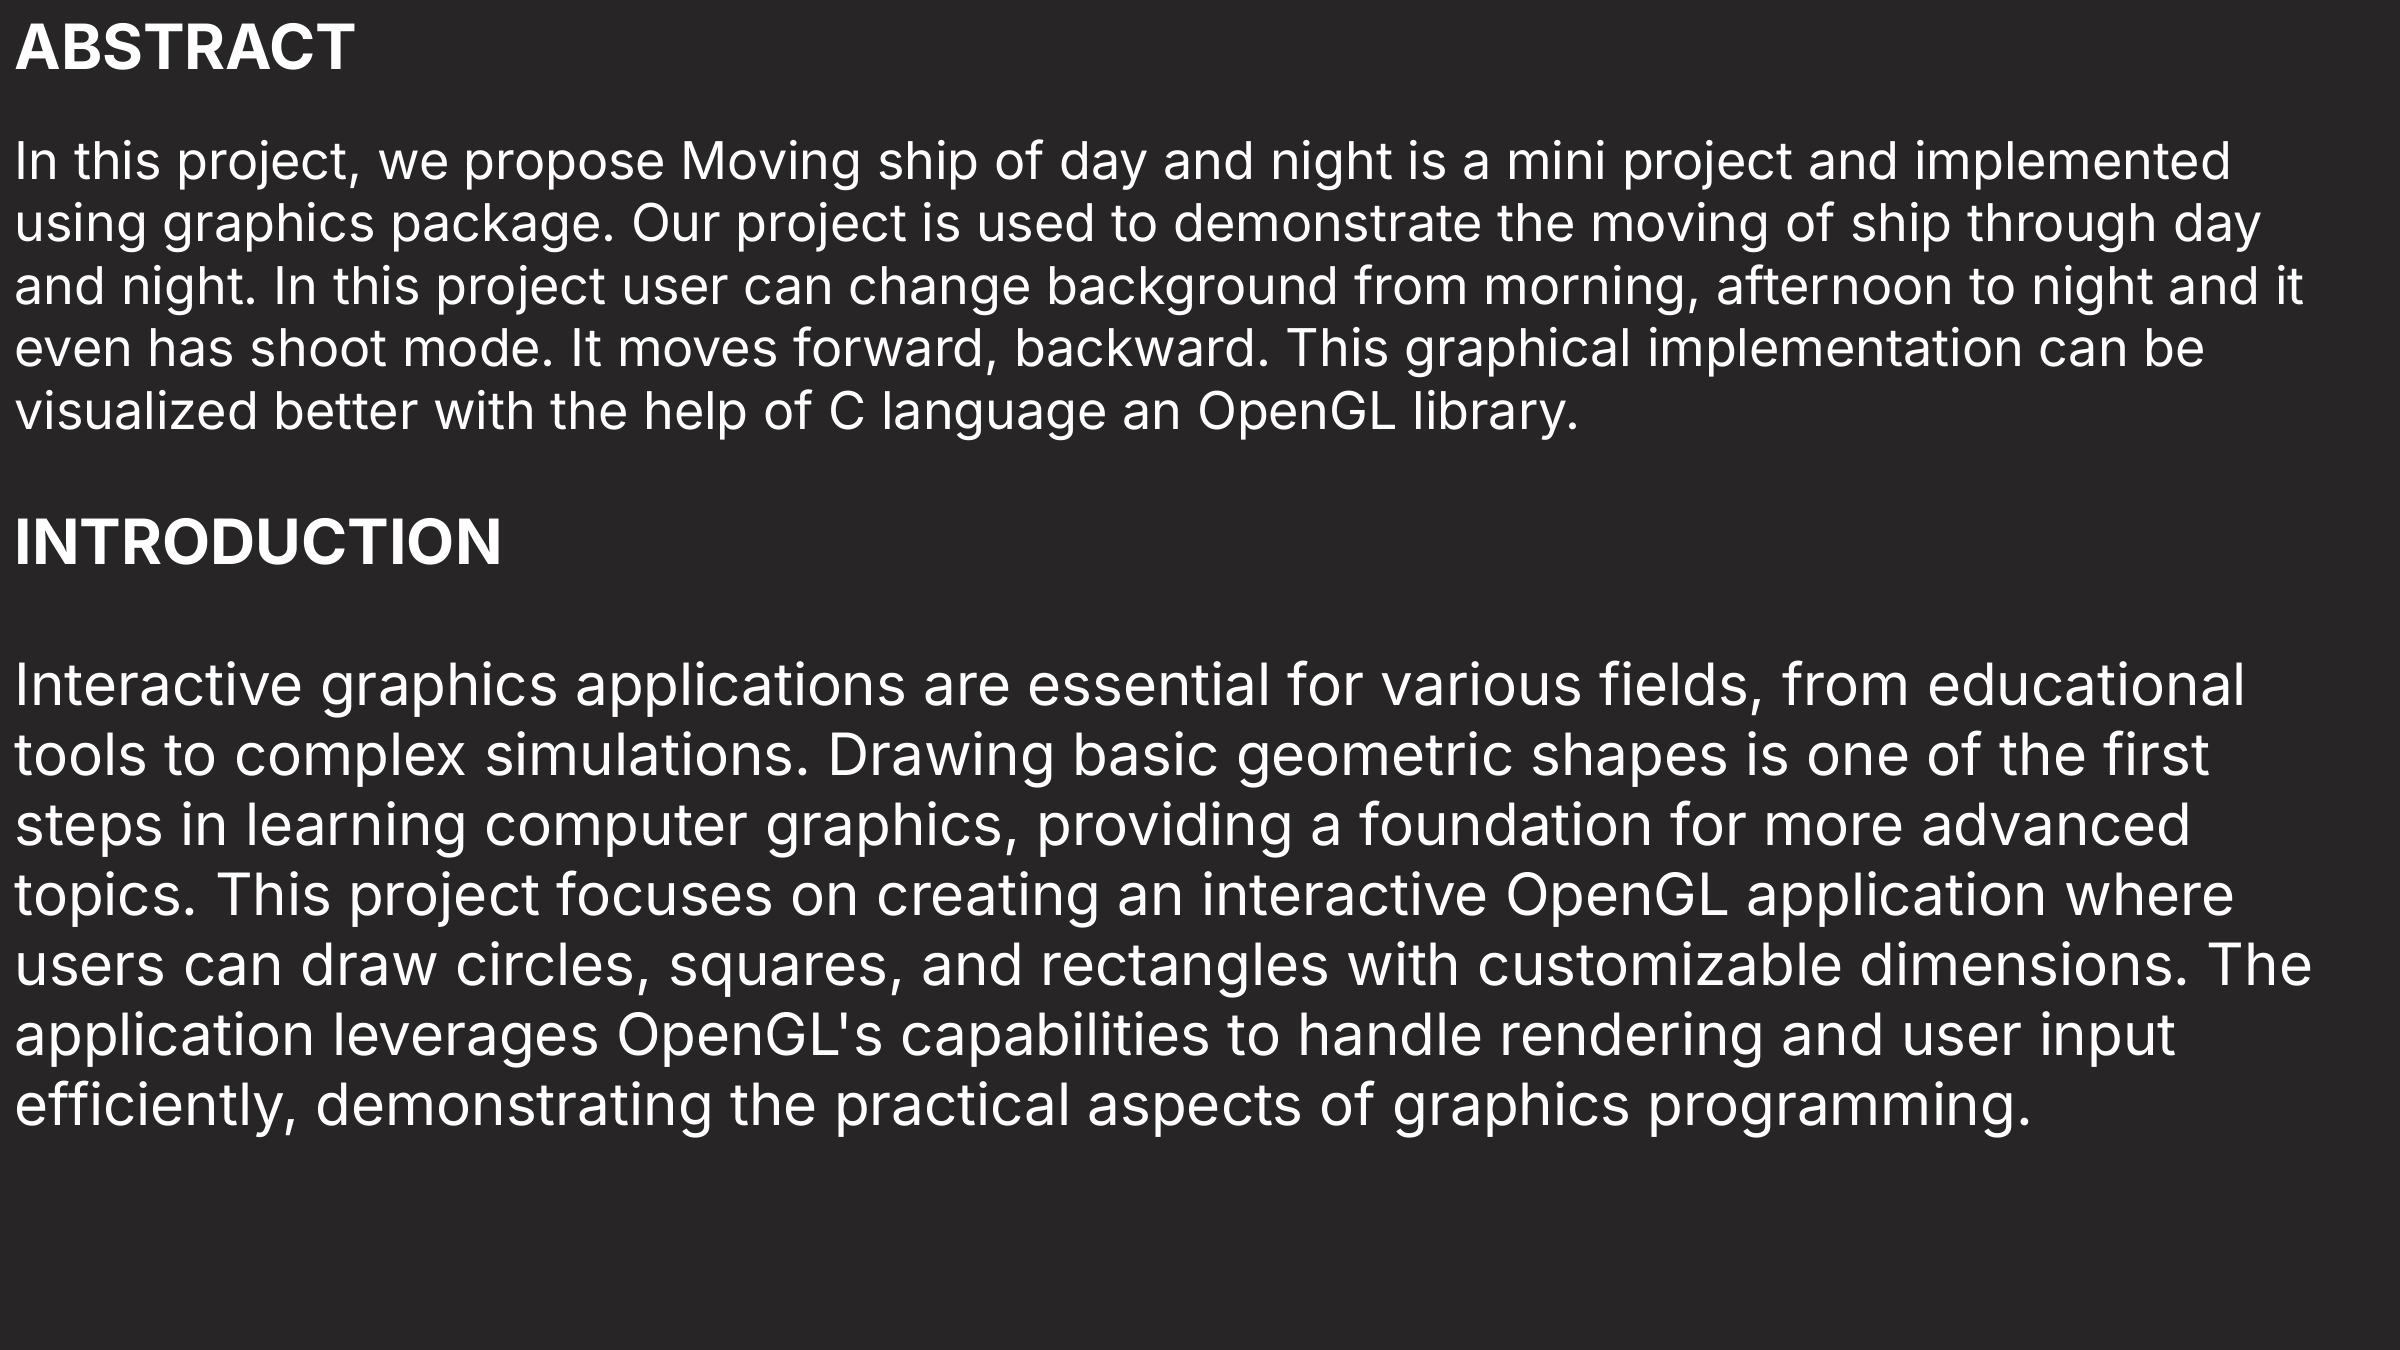

ABSTRACT

In this project, we propose Moving ship of day and night is a mini project and implemented using graphics package. Our project is used to demonstrate the moving of ship through day and night. In this project user can change background from morning, afternoon to night and it even has shoot mode. It moves forward, backward. This graphical implementation can be visualized better with the help of C language an OpenGL library.

INTRODUCTION

Interactive graphics applications are essential for various fields, from educational tools to complex simulations. Drawing basic geometric shapes is one of the first steps in learning computer graphics, providing a foundation for more advanced topics. This project focuses on creating an interactive OpenGL application where users can draw circles, squares, and rectangles with customizable dimensions. The application leverages OpenGL's capabilities to handle rendering and user input efficiently, demonstrating the practical aspects of graphics programming.

ABSTRACTIn this project, we propose Moving ship of day and night is a mini project and implemented using graphics package. Our project is used to demonstrate the moving of ship through day and night. In this project user can change background from morning, afternoon to night and it even has shoot mode. It moves forward, backward. This graphical implementation can be visualized better with the help of C language an OpenGL library.